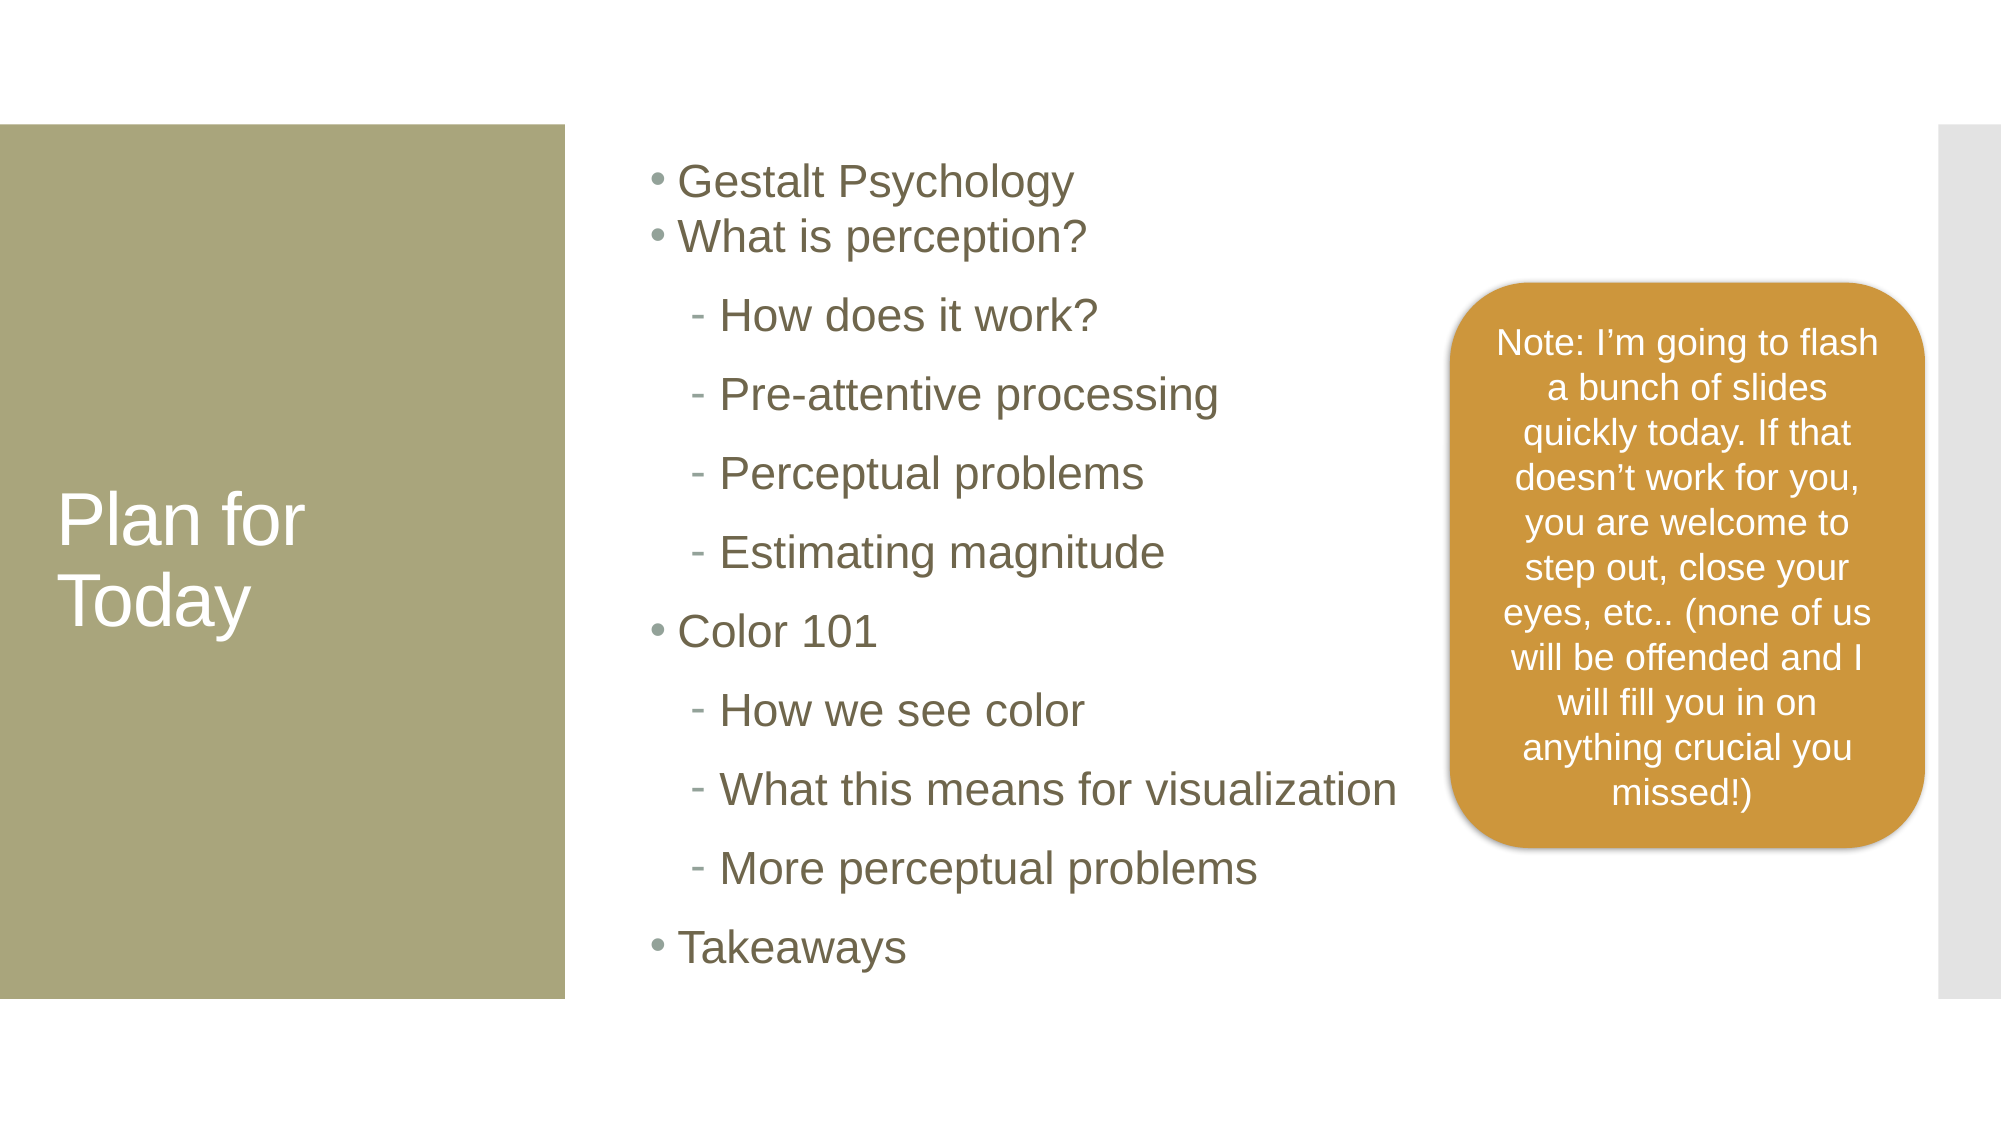

Gestalt Psychology
What is perception?
How does it work?
Pre-attentive processing
Perceptual problems
Estimating magnitude
Color 101
How we see color
What this means for visualization
More perceptual problems
Takeaways
# Plan for Today
Note: I’m going to flash a bunch of slides quickly today. If that doesn’t work for you, you are welcome to step out, close your eyes, etc.. (none of us will be offended and I will fill you in on anything crucial you missed!)